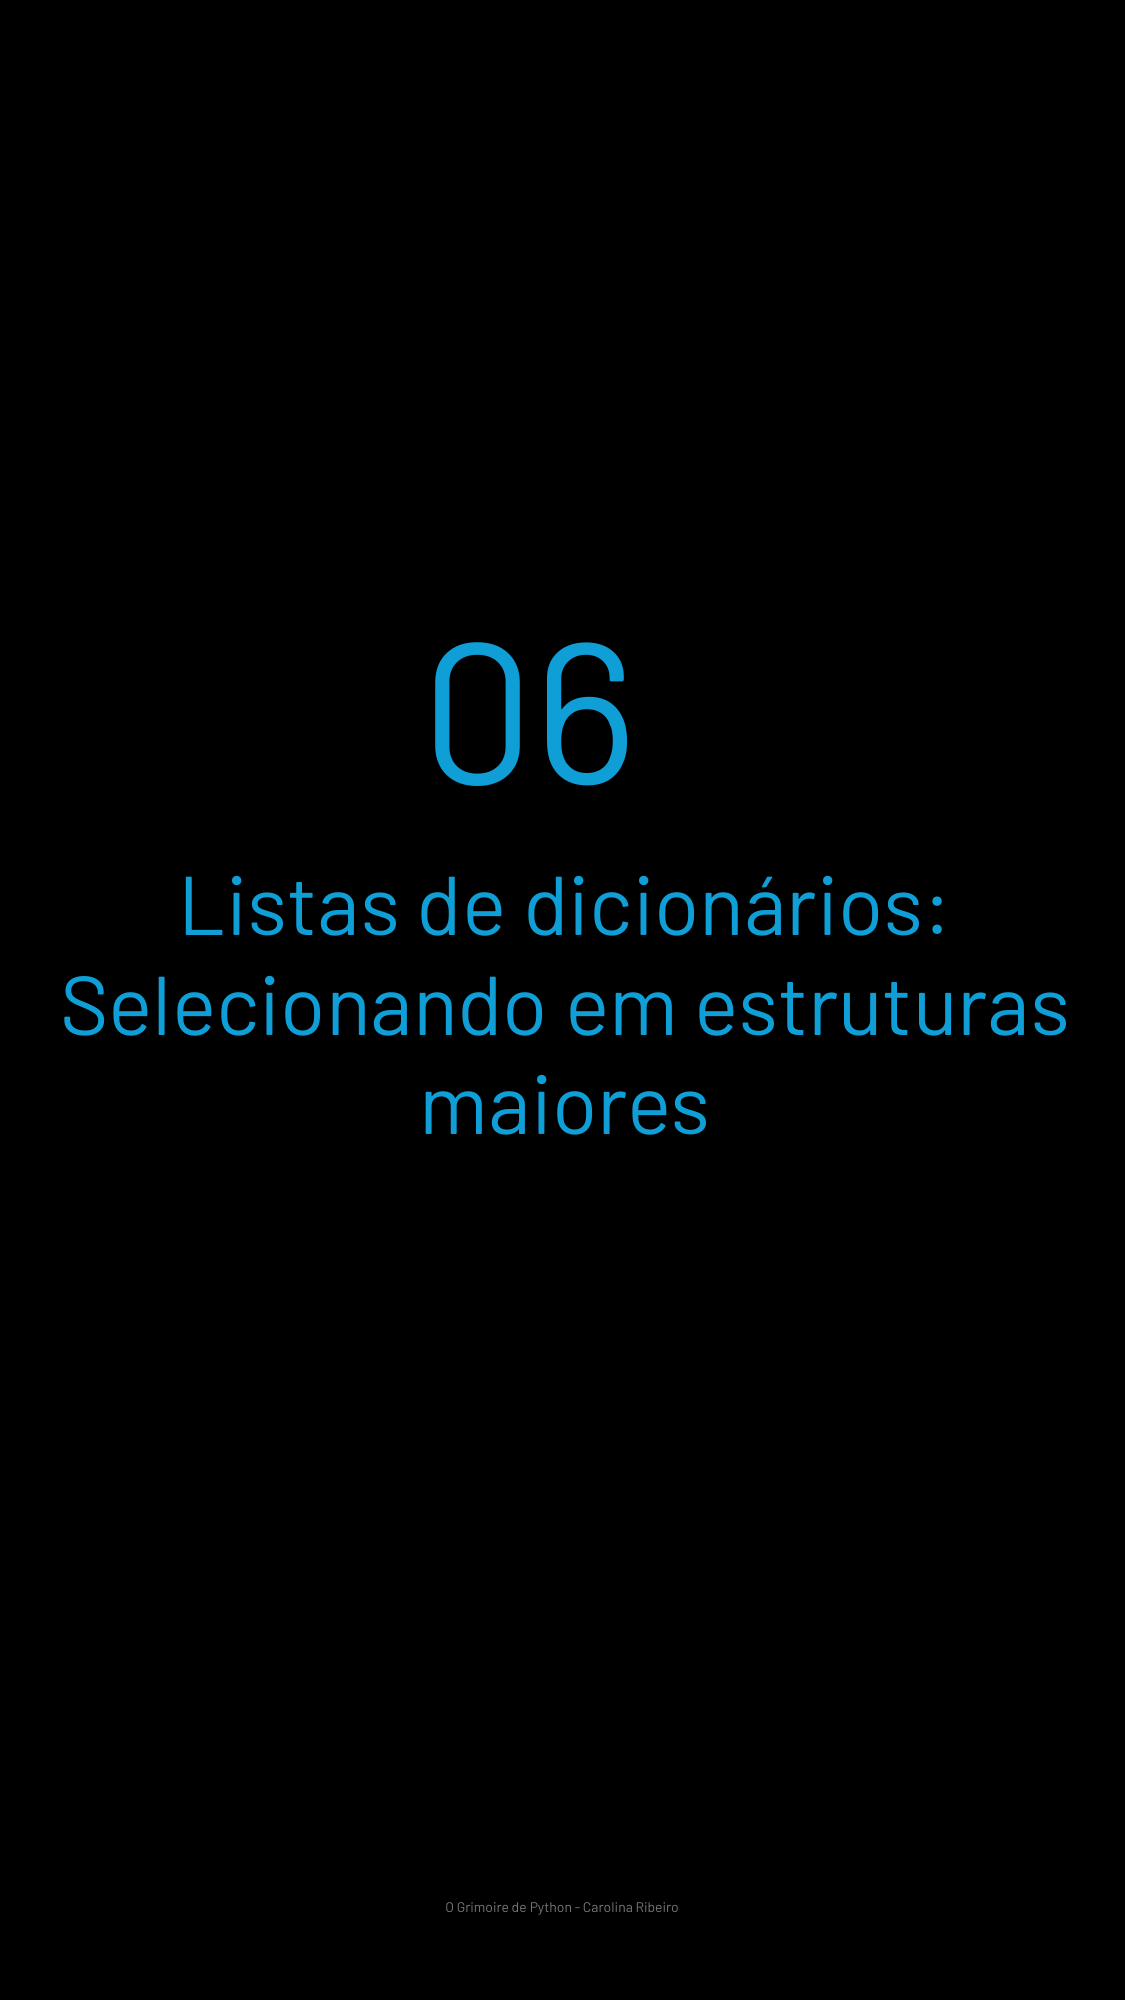

06
Listas de dicionários: Selecionando em estruturas maiores
O Grimoire de Python - Carolina Ribeiro